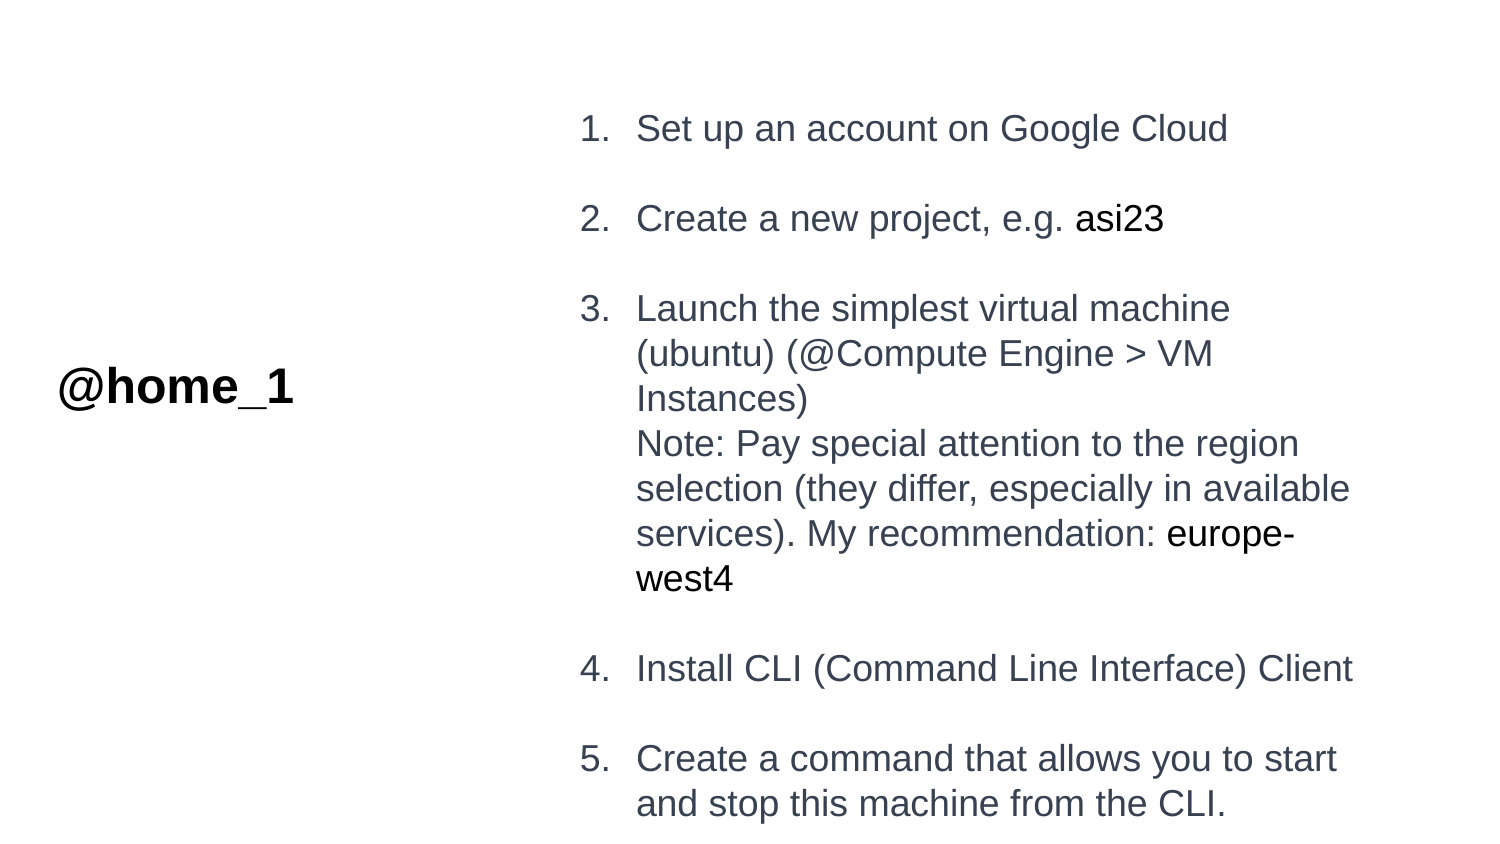

Set up an account on Google Cloud
Create a new project, e.g. asi23
Launch the simplest virtual machine (ubuntu) (@Compute Engine > VM Instances)
Note: Pay special attention to the region selection (they differ, especially in available services). My recommendation: europe-west4
Install CLI (Command Line Interface) Client
Create a command that allows you to start and stop this machine from the CLI.

@home_1